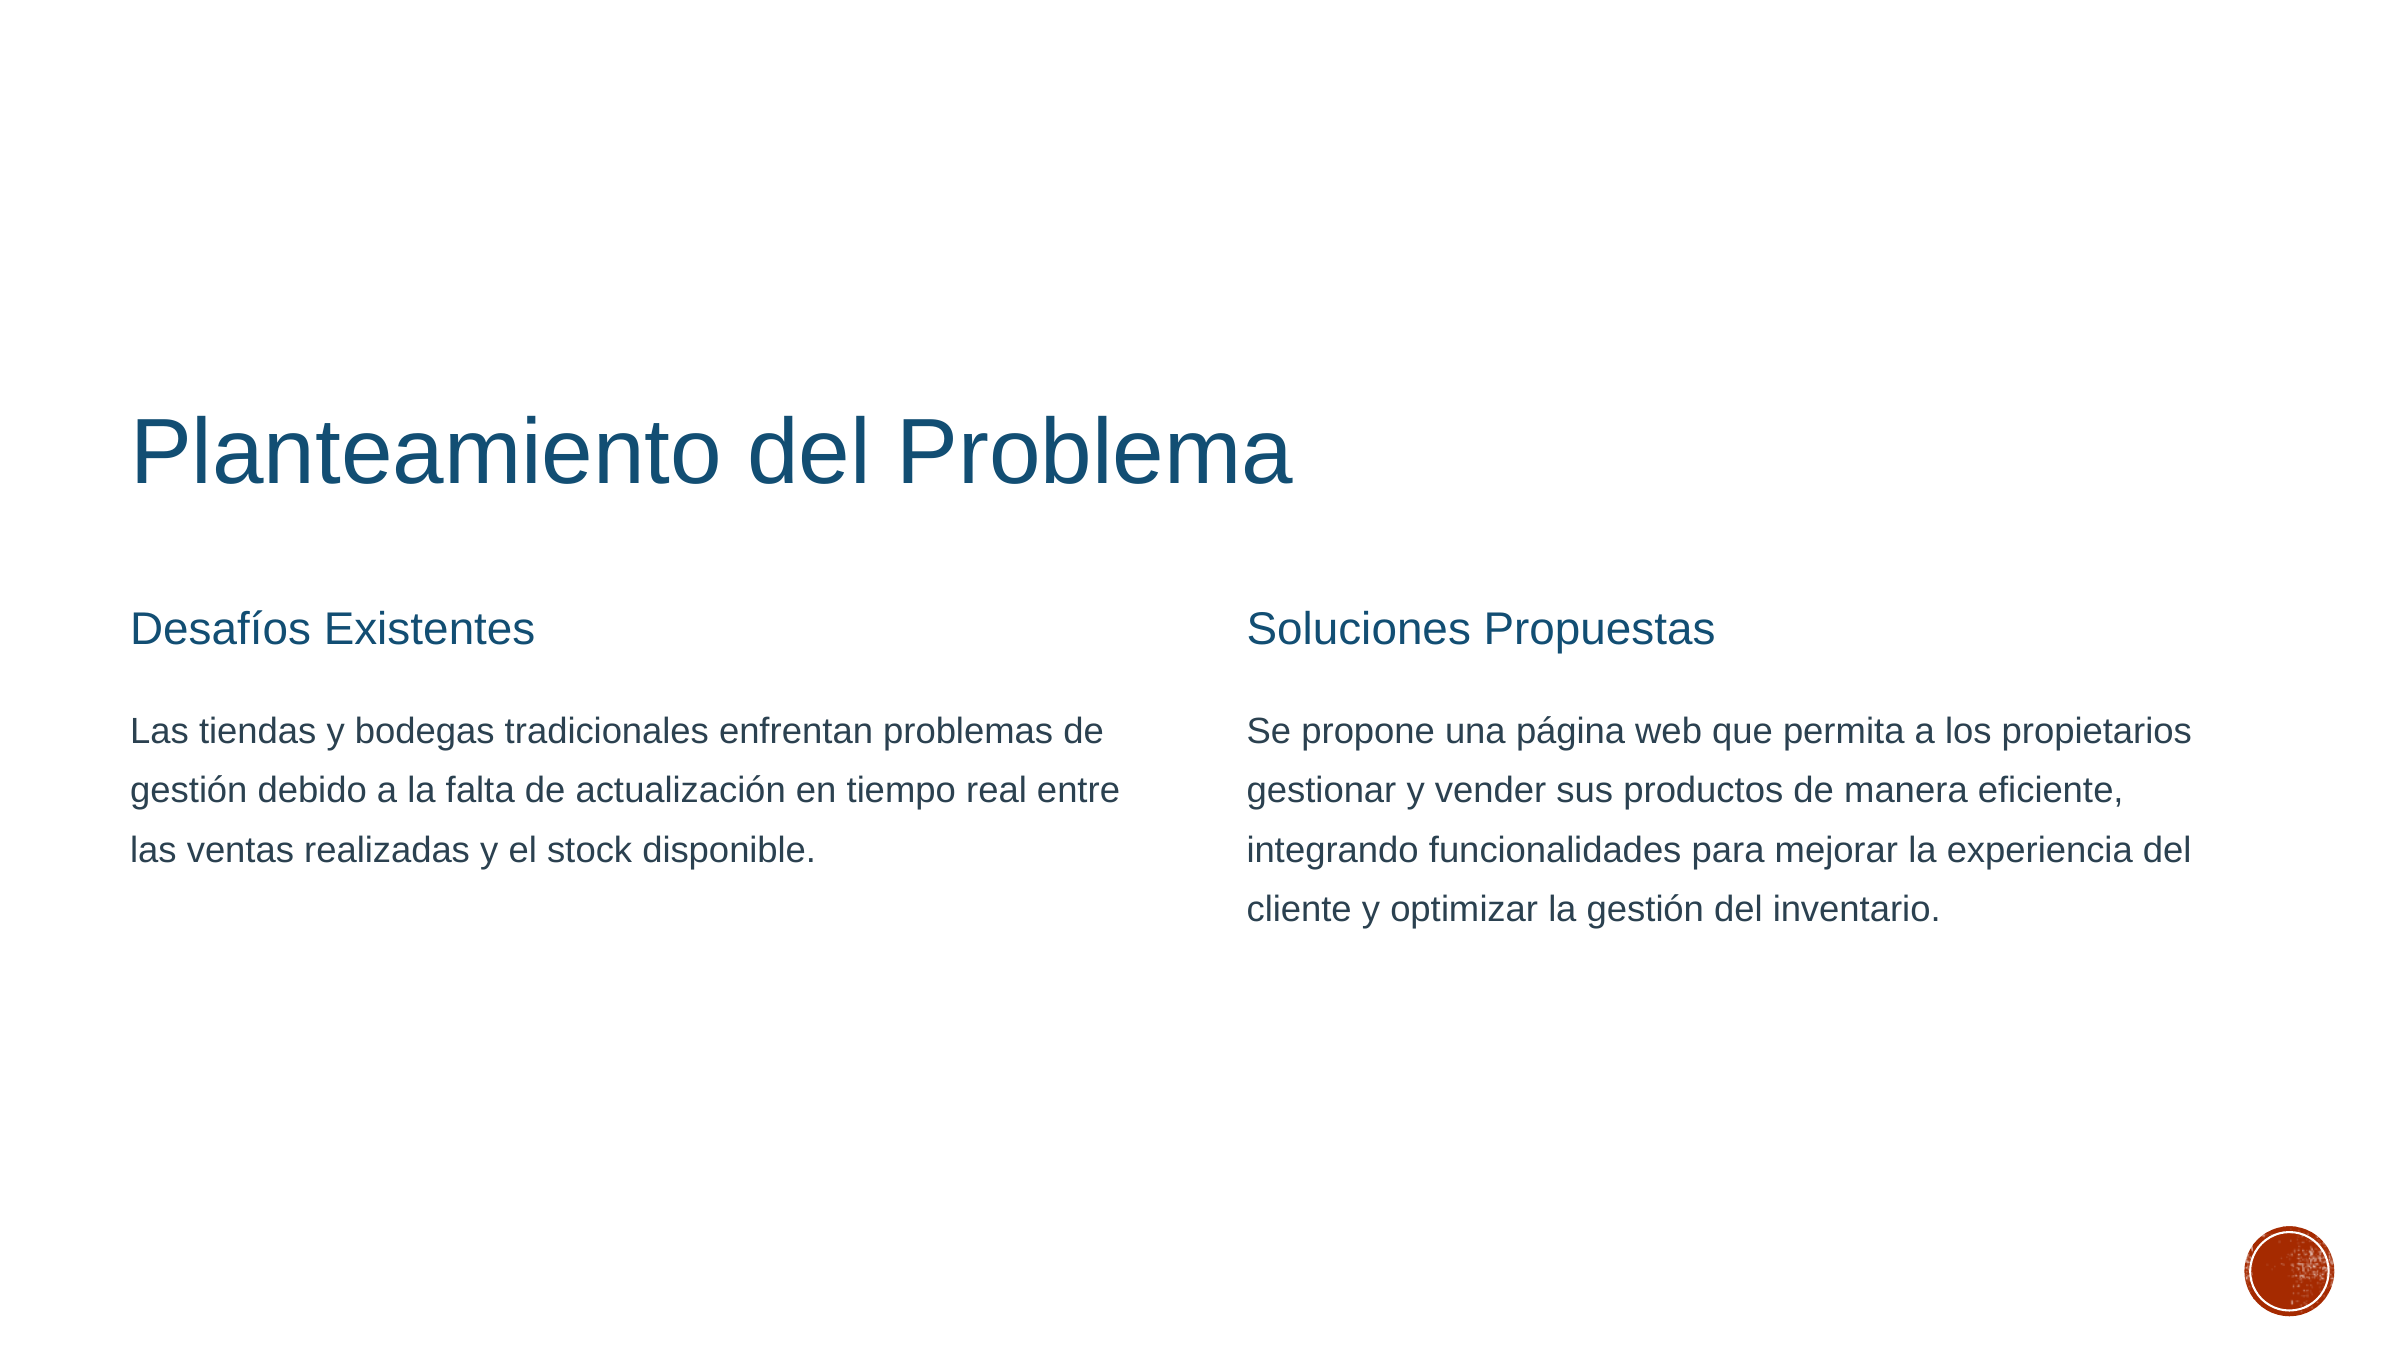

Planteamiento del Problema
Desafíos Existentes
Soluciones Propuestas
Las tiendas y bodegas tradicionales enfrentan problemas de gestión debido a la falta de actualización en tiempo real entre las ventas realizadas y el stock disponible.
Se propone una página web que permita a los propietarios gestionar y vender sus productos de manera eficiente, integrando funcionalidades para mejorar la experiencia del cliente y optimizar la gestión del inventario.